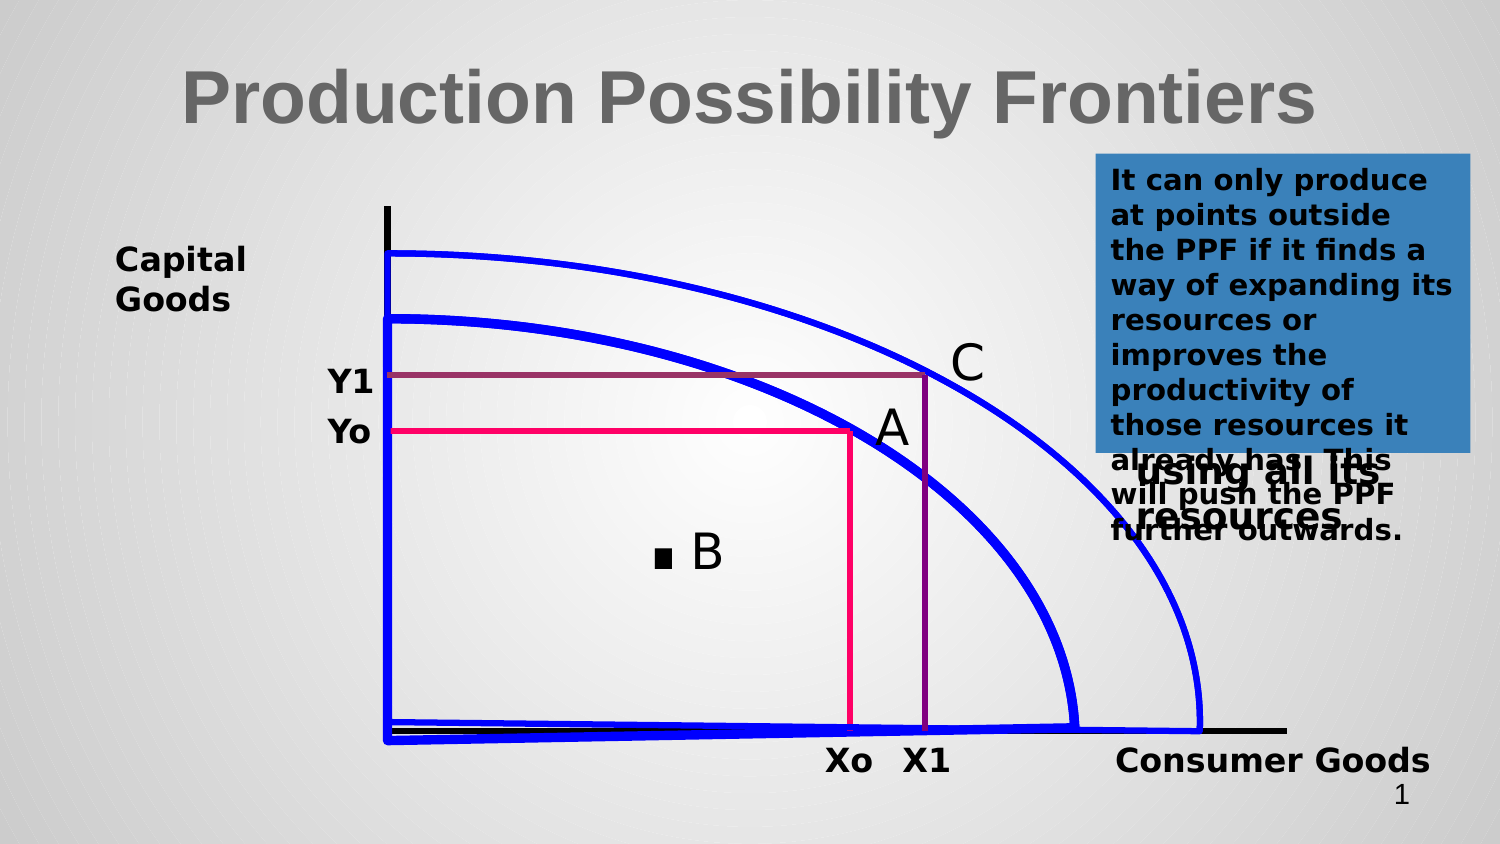

Production Possibility Frontiers
It can only produce at points outside the PPF if it finds a way of expanding its resources or improves the productivity of those resources it already has. This will push the PPF further outwards.
Production inside the PPF – e.g. point B means the country is not using all its resources
Capital Goods

C
Y1
A
.B
Yo

Xo
X1
Consumer Goods
1